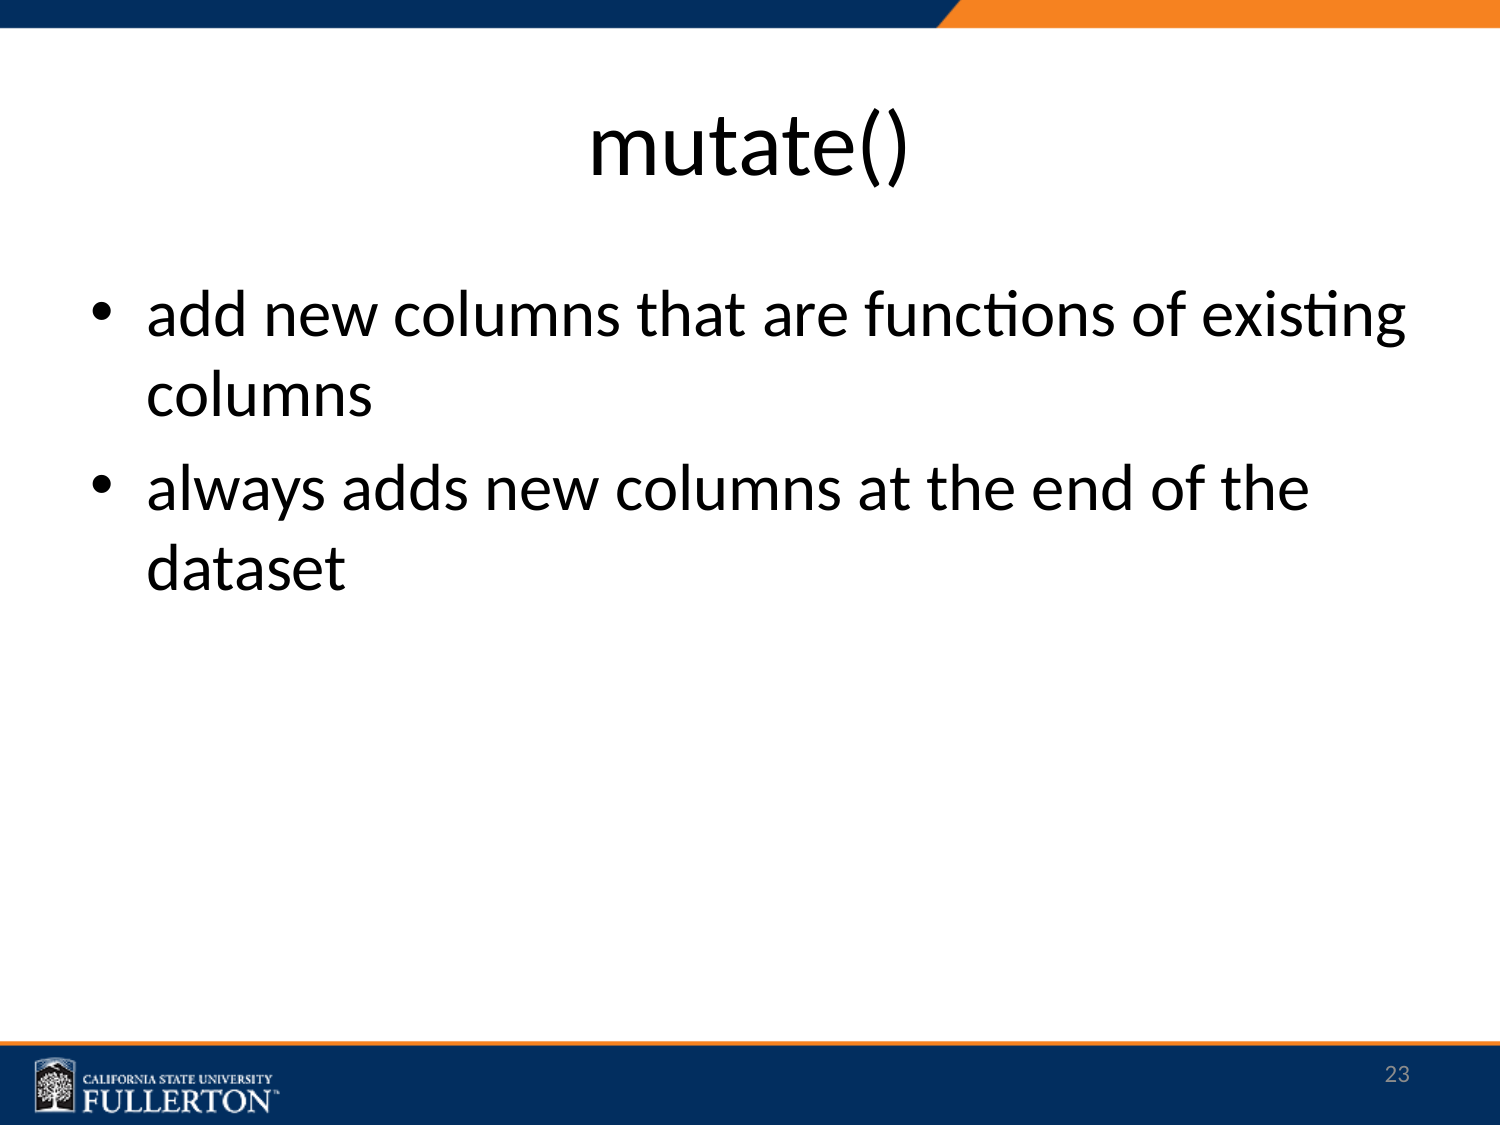

# mutate()
add new columns that are functions of existing columns
always adds new columns at the end of the dataset
23